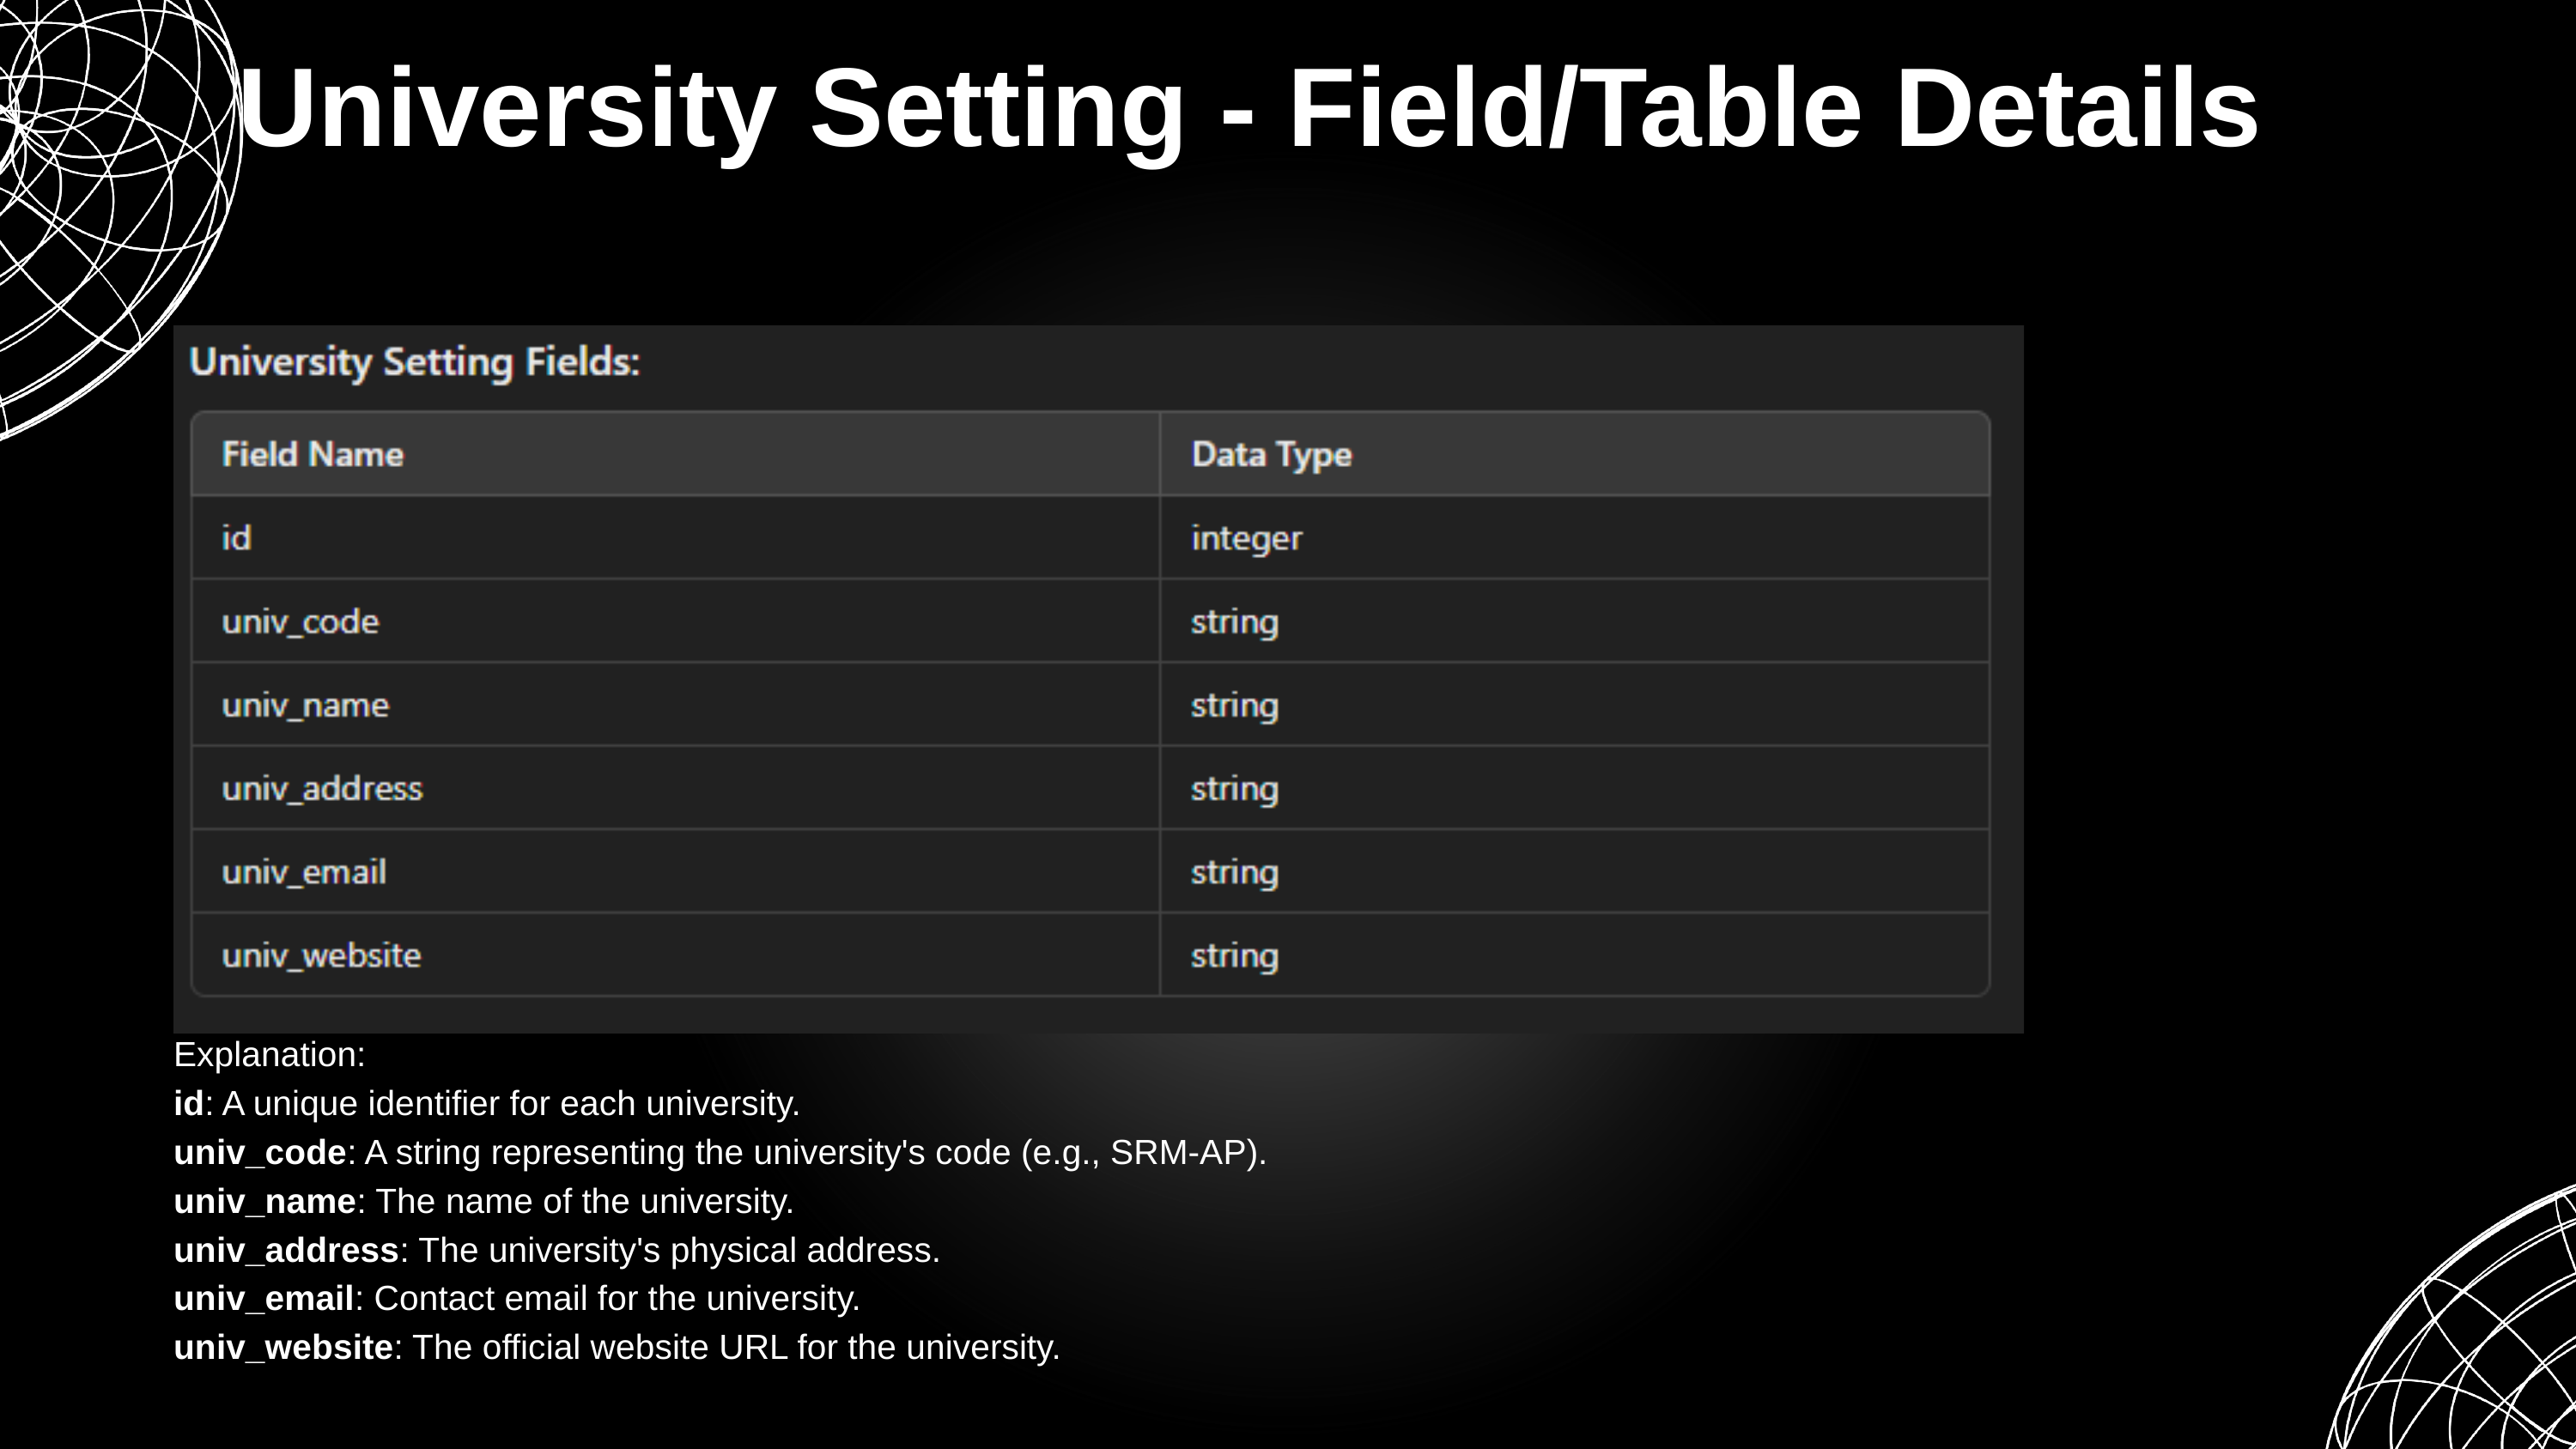

University Setting - Field/Table Details

Explanation:
id: A unique identifier for each university.
univ_code: A string representing the university's code (e.g., SRM-AP).
univ_name: The name of the university.
univ_address: The university's physical address.
univ_email: Contact email for the university.
univ_website: The official website URL for the university.